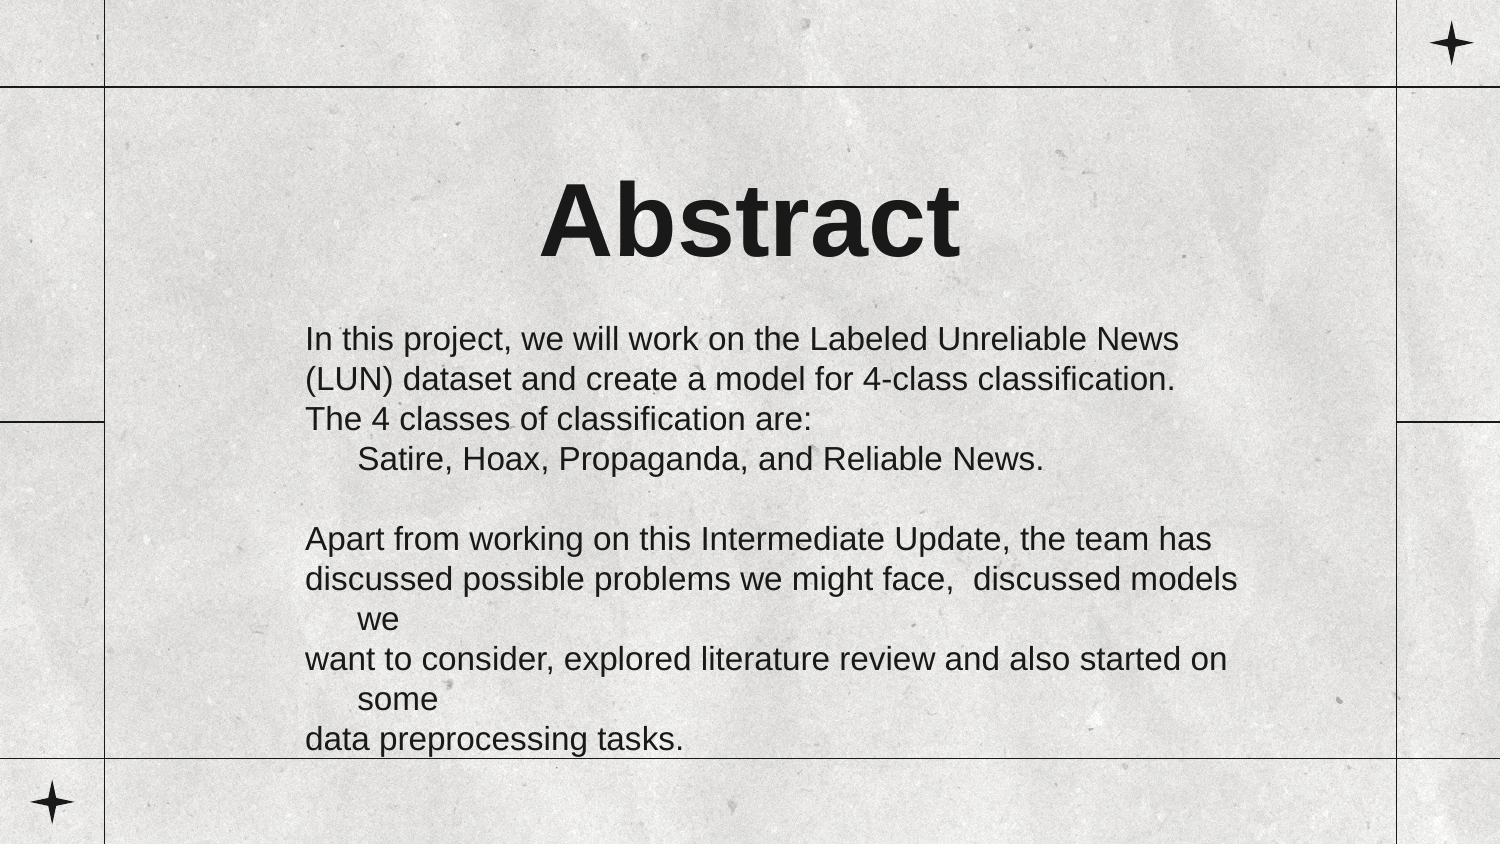

# Abstract
In this project, we will work on the Labeled Unreliable News
(LUN) dataset and create a model for 4-class classification.
The 4 classes of classification are:
Satire, Hoax, Propaganda, and Reliable News.

Apart from working on this Intermediate Update, the team has
discussed possible problems we might face,  discussed models we
want to consider, explored literature review and also started on some
data preprocessing tasks.